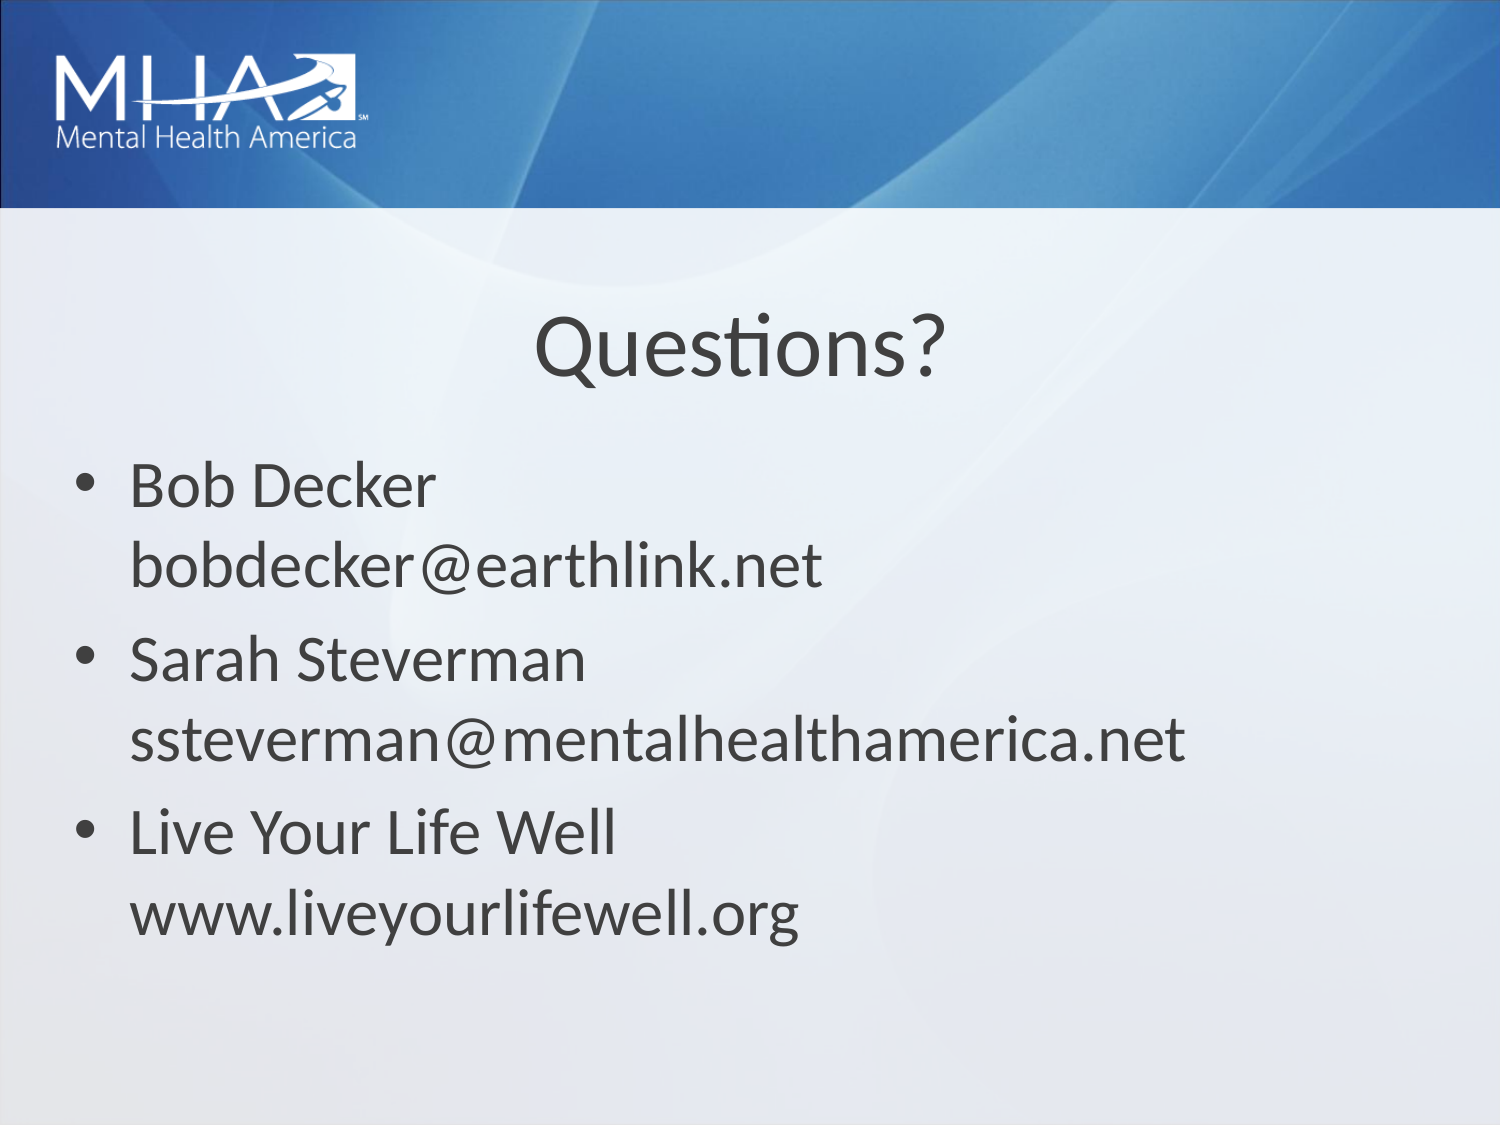

# Questions?
Bob Decker
bobdecker@earthlink.net
Sarah Steverman ssteverman@mentalhealthamerica.net
Live Your Life Well
www.liveyourlifewell.org